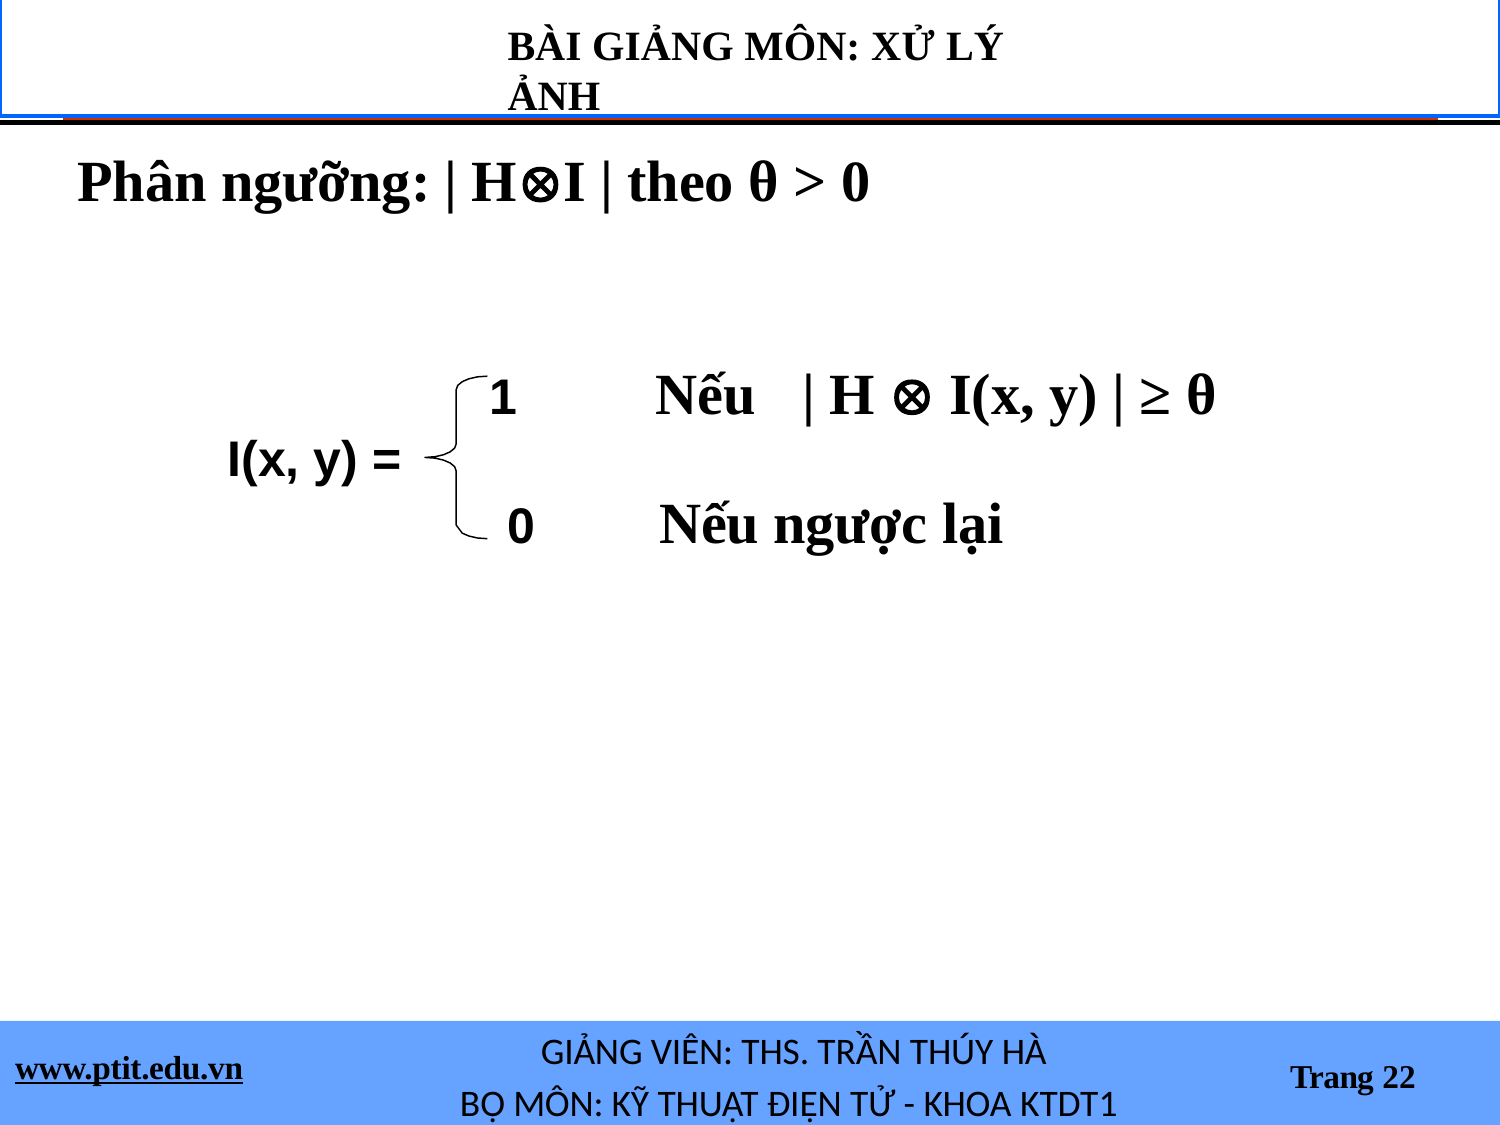

BÀI GIẢNG MÔN: XỬ LÝ ẢNH
# Phân ngưỡng: | H⊗I | theo θ > 0
Nếu	| H ⊗ I(x, y) | ≥ θ
1

I(x, y) =
Nếu ngược lại
0

GIẢNG VIÊN: THS. TRẦN THÚY HÀ
BỘ MÔN: KỸ THUẬT ĐIỆN TỬ - KHOA KTDT1
www.ptit.edu.vn
Trang 22